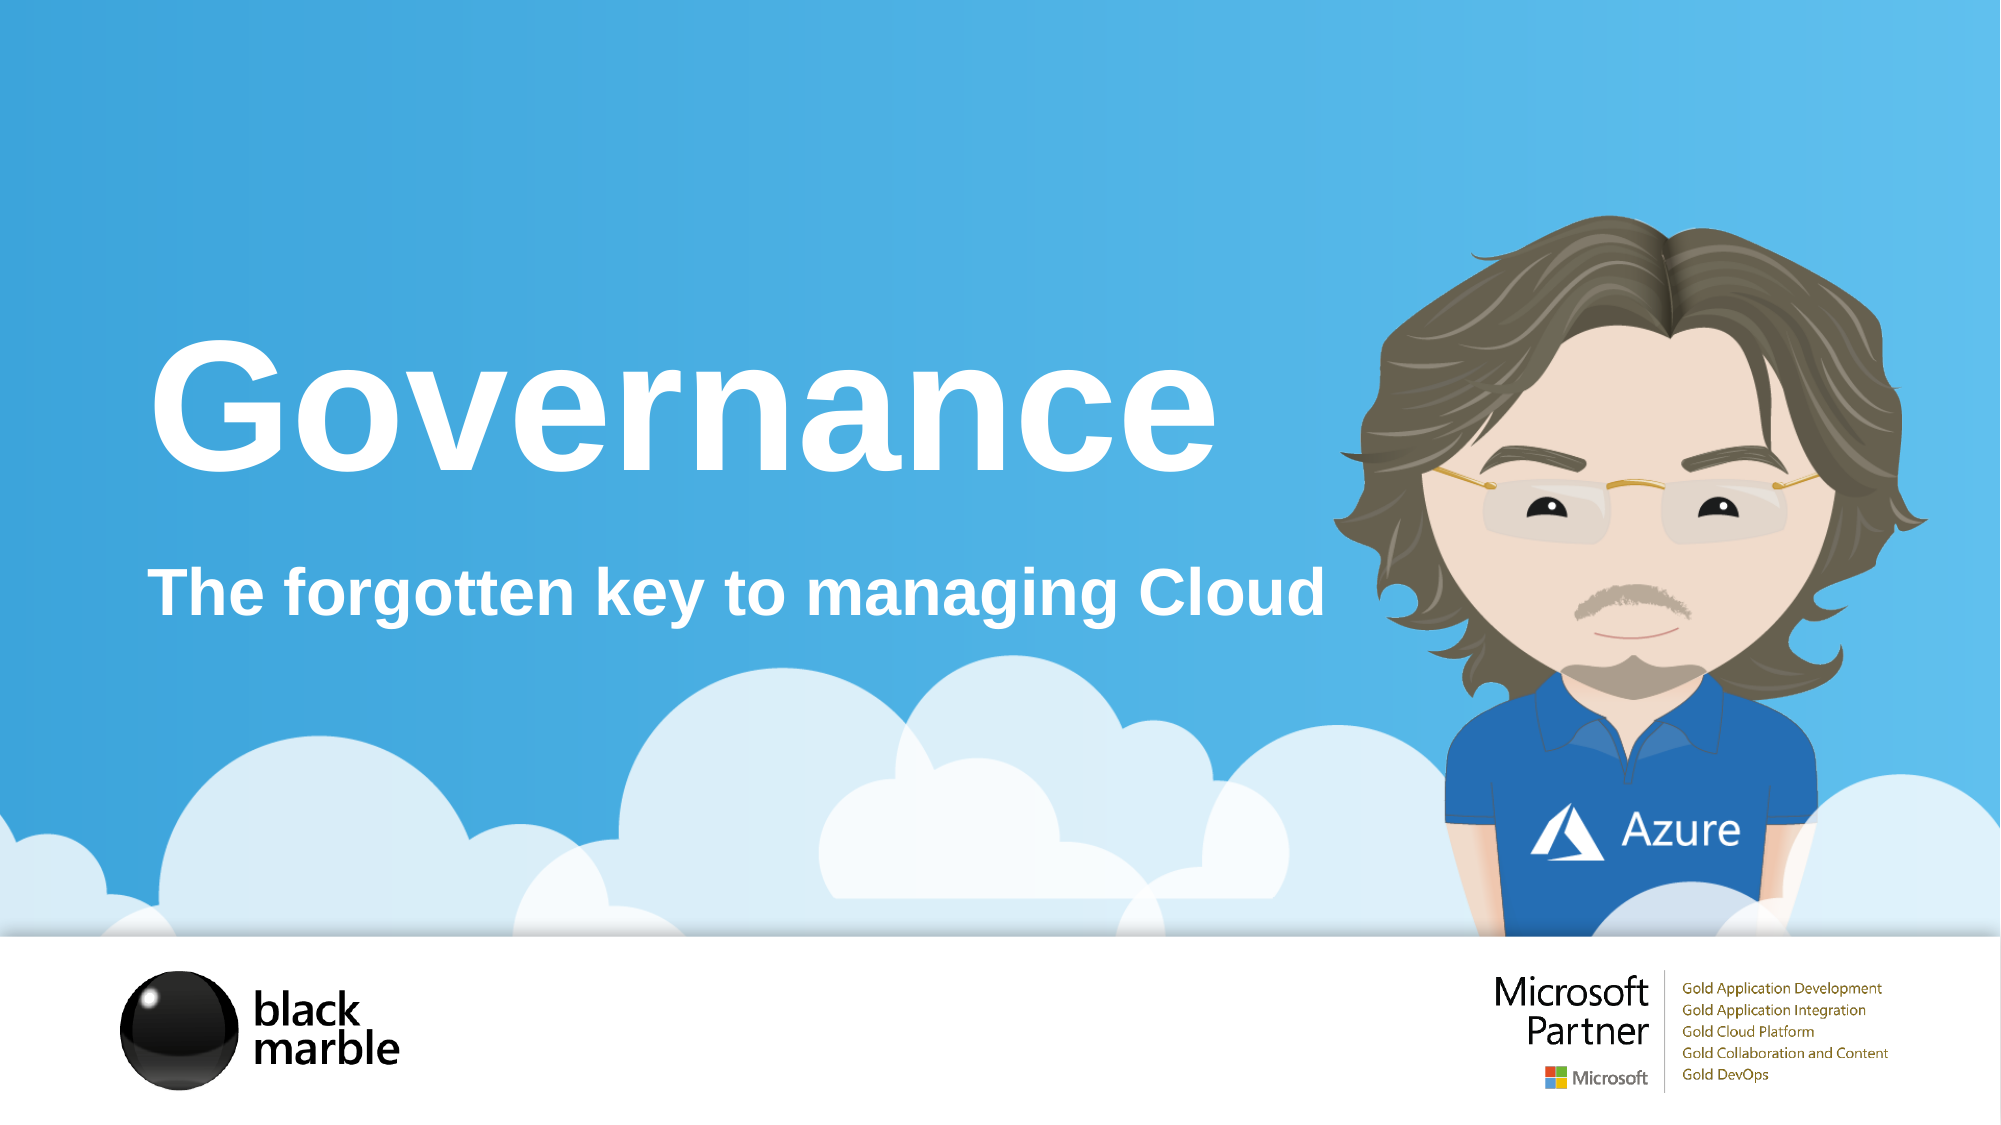

# Governance
The forgotten key to managing Cloud